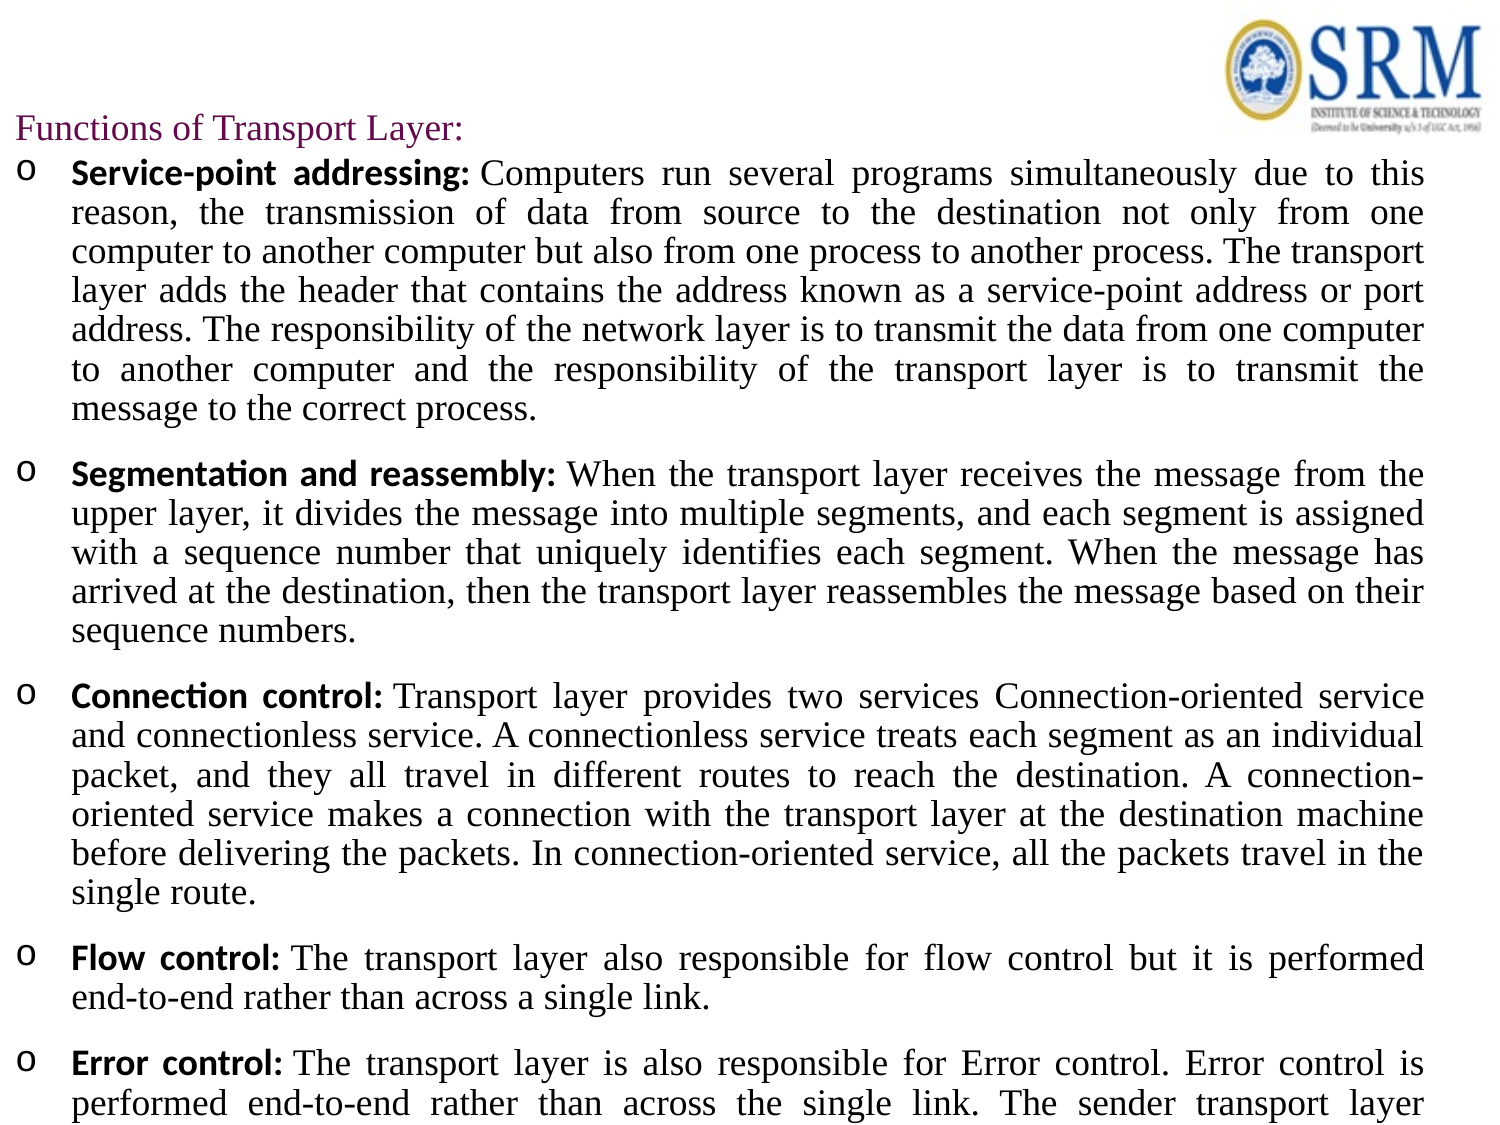

Functions of Transport Layer:
Service-point addressing: Computers run several programs simultaneously due to this reason, the transmission of data from source to the destination not only from one computer to another computer but also from one process to another process. The transport layer adds the header that contains the address known as a service-point address or port address. The responsibility of the network layer is to transmit the data from one computer to another computer and the responsibility of the transport layer is to transmit the message to the correct process.
Segmentation and reassembly: When the transport layer receives the message from the upper layer, it divides the message into multiple segments, and each segment is assigned with a sequence number that uniquely identifies each segment. When the message has arrived at the destination, then the transport layer reassembles the message based on their sequence numbers.
Connection control: Transport layer provides two services Connection-oriented service and connectionless service. A connectionless service treats each segment as an individual packet, and they all travel in different routes to reach the destination. A connection-oriented service makes a connection with the transport layer at the destination machine before delivering the packets. In connection-oriented service, all the packets travel in the single route.
Flow control: The transport layer also responsible for flow control but it is performed end-to-end rather than across a single link.
Error control: The transport layer is also responsible for Error control. Error control is performed end-to-end rather than across the single link. The sender transport layer ensures that message reach at the destination without any error.